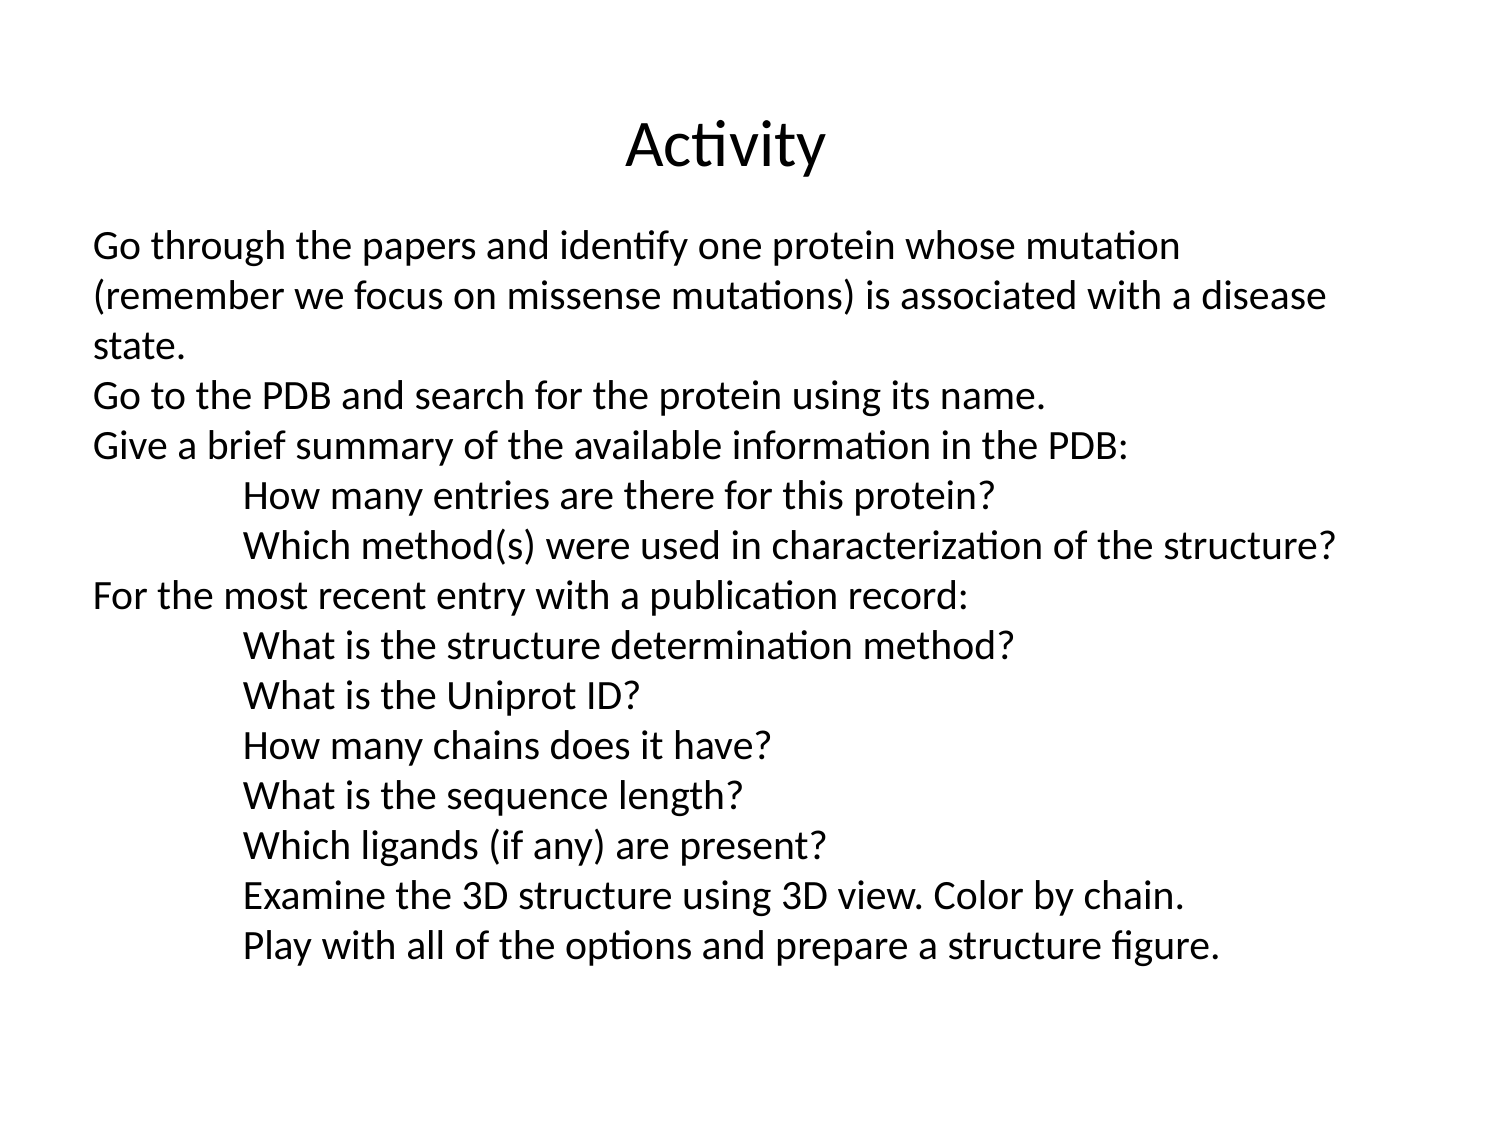

Activity
Go through the papers and identify one protein whose mutation (remember we focus on missense mutations) is associated with a disease state.
Go to the PDB and search for the protein using its name.
Give a brief summary of the available information in the PDB:
	How many entries are there for this protein?
	Which method(s) were used in characterization of the structure?
For the most recent entry with a publication record:
	What is the structure determination method?
	What is the Uniprot ID?
	How many chains does it have?
	What is the sequence length?
	Which ligands (if any) are present?
	Examine the 3D structure using 3D view. Color by chain.
	Play with all of the options and prepare a structure figure.